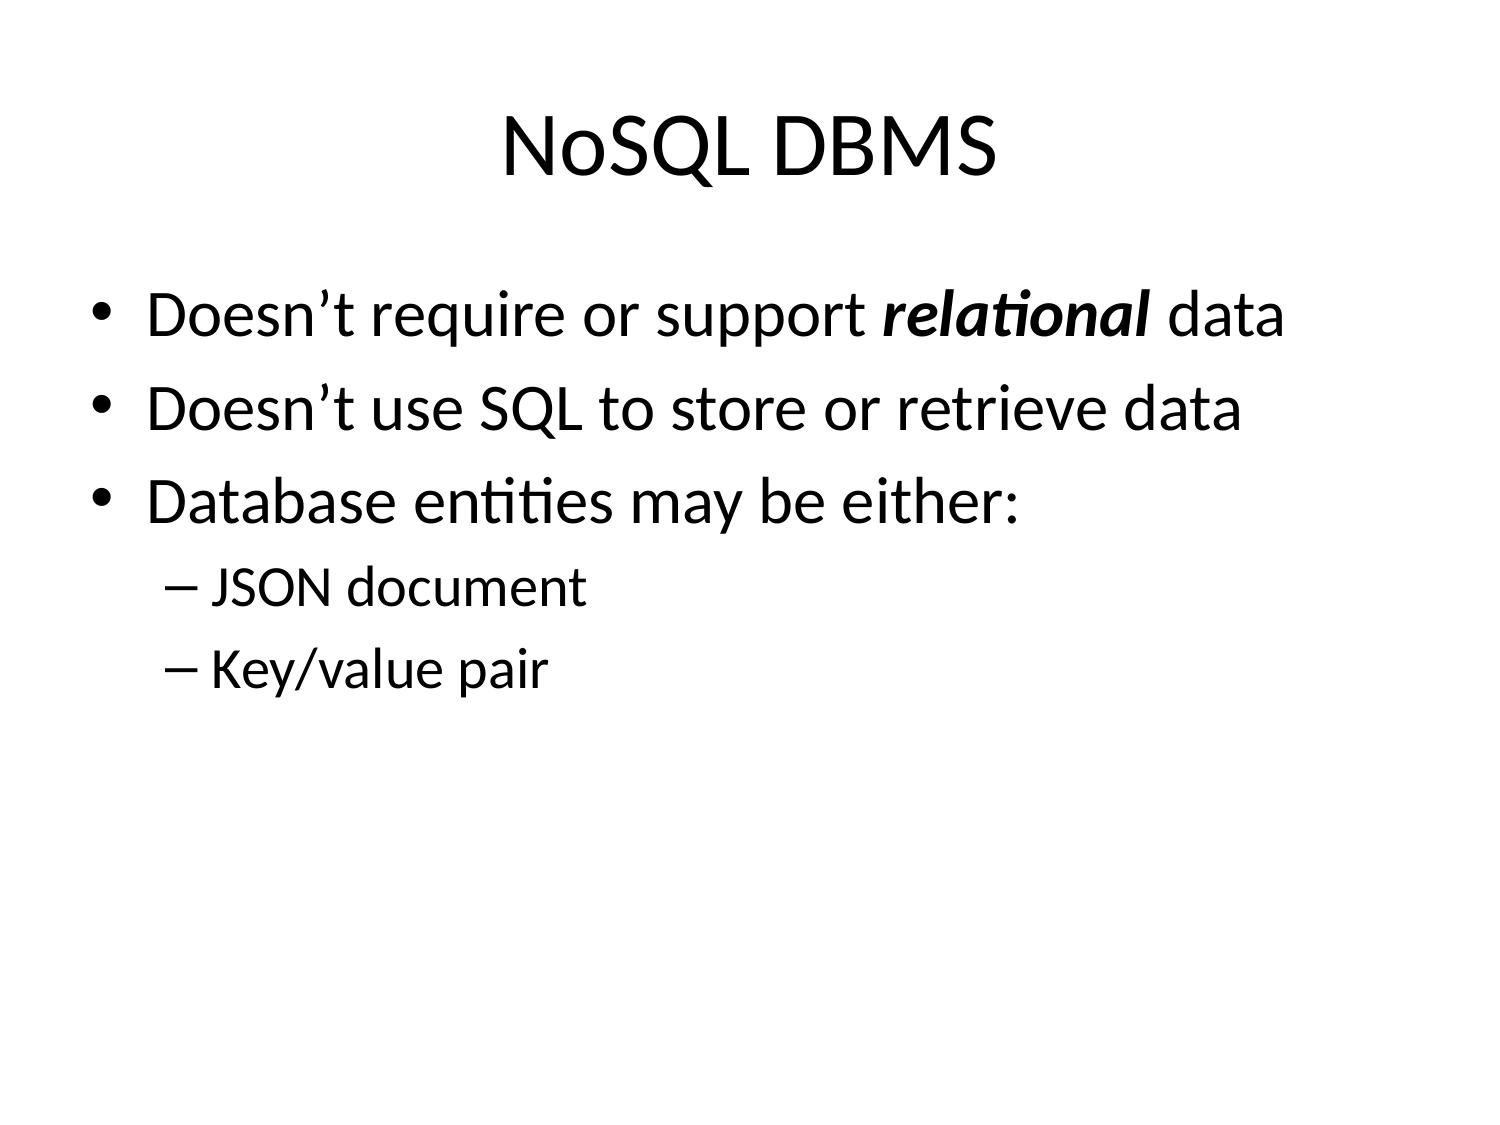

# NoSQL DBMS
Doesn’t require or support relational data
Doesn’t use SQL to store or retrieve data
Database entities may be either:
JSON document
Key/value pair